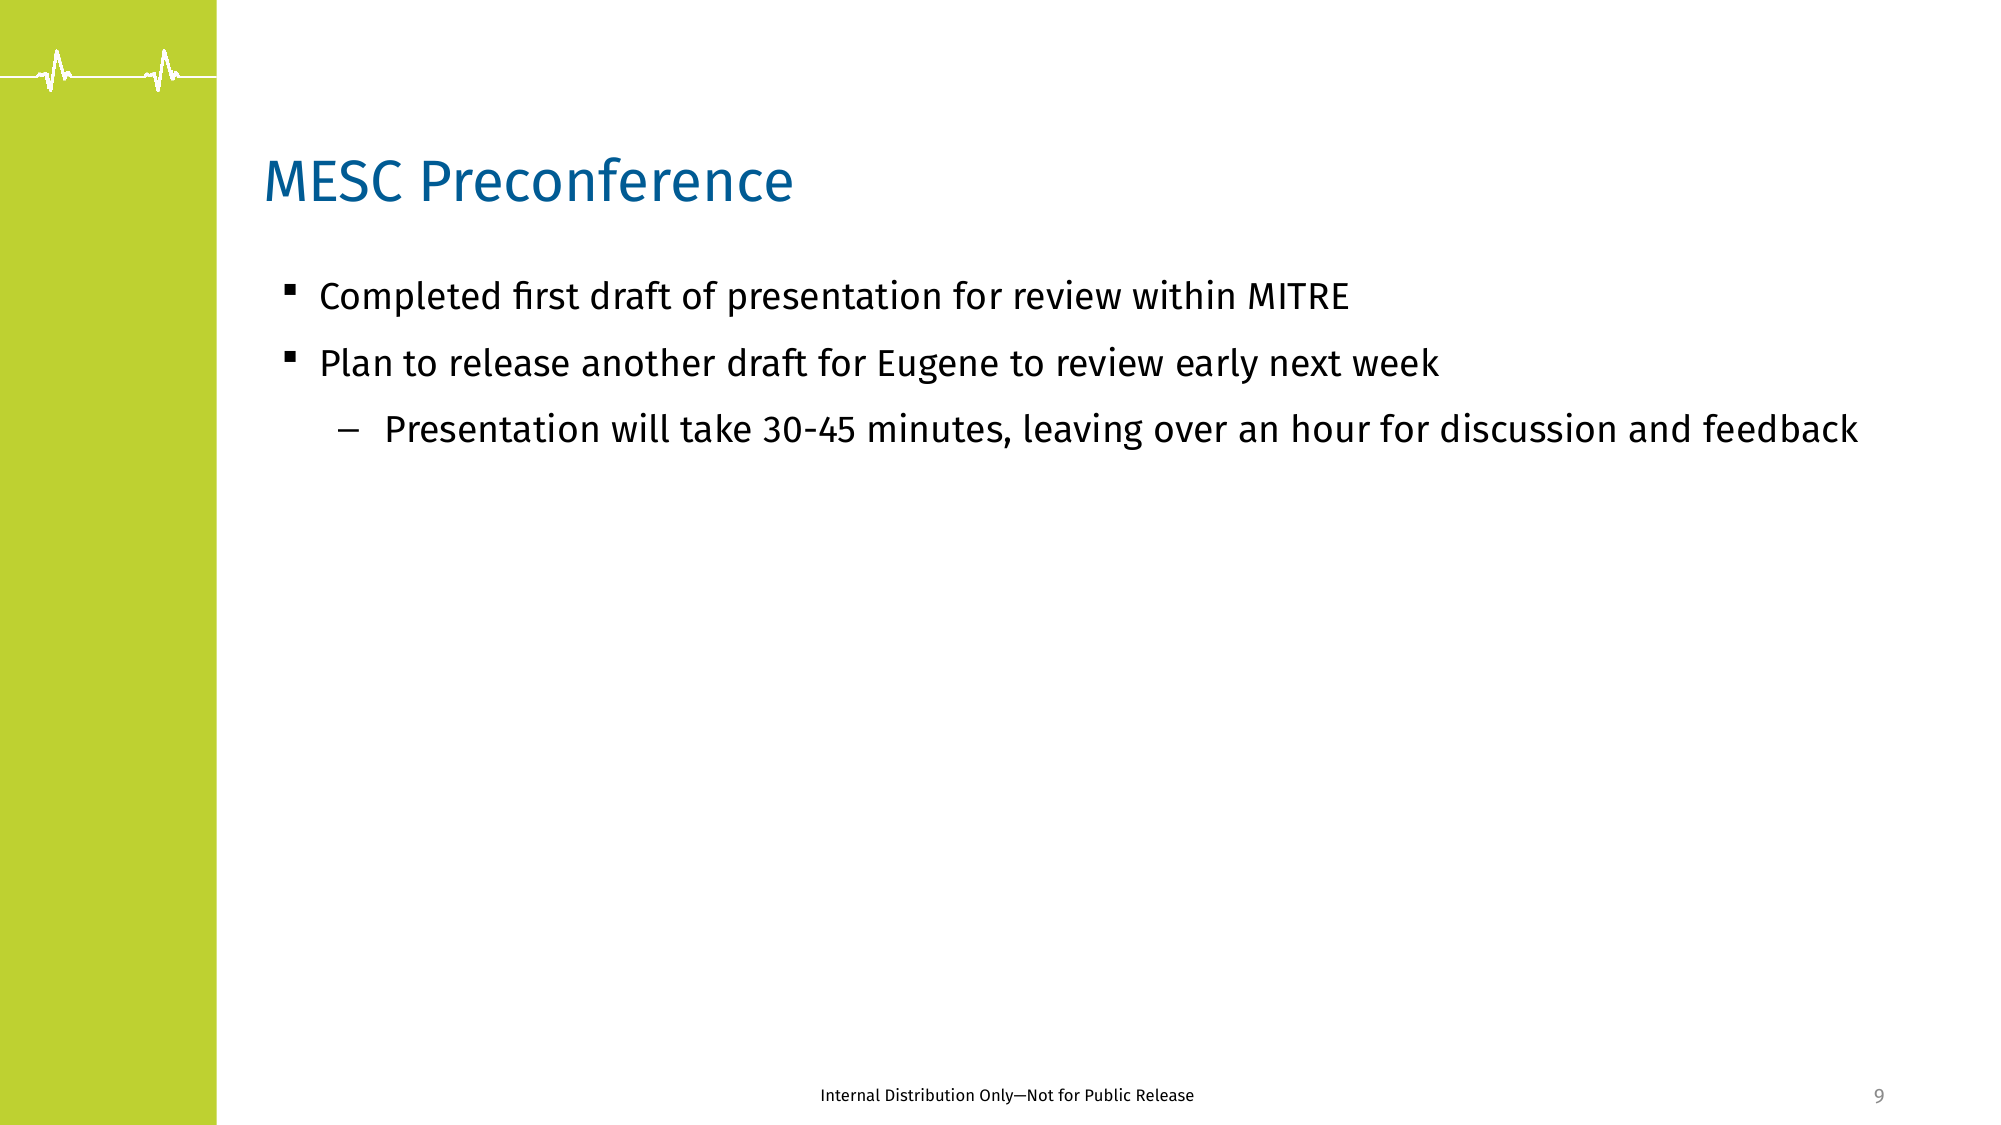

# MESC Preconference
Completed first draft of presentation for review within MITRE
Plan to release another draft for Eugene to review early next week
Presentation will take 30-45 minutes, leaving over an hour for discussion and feedback
9